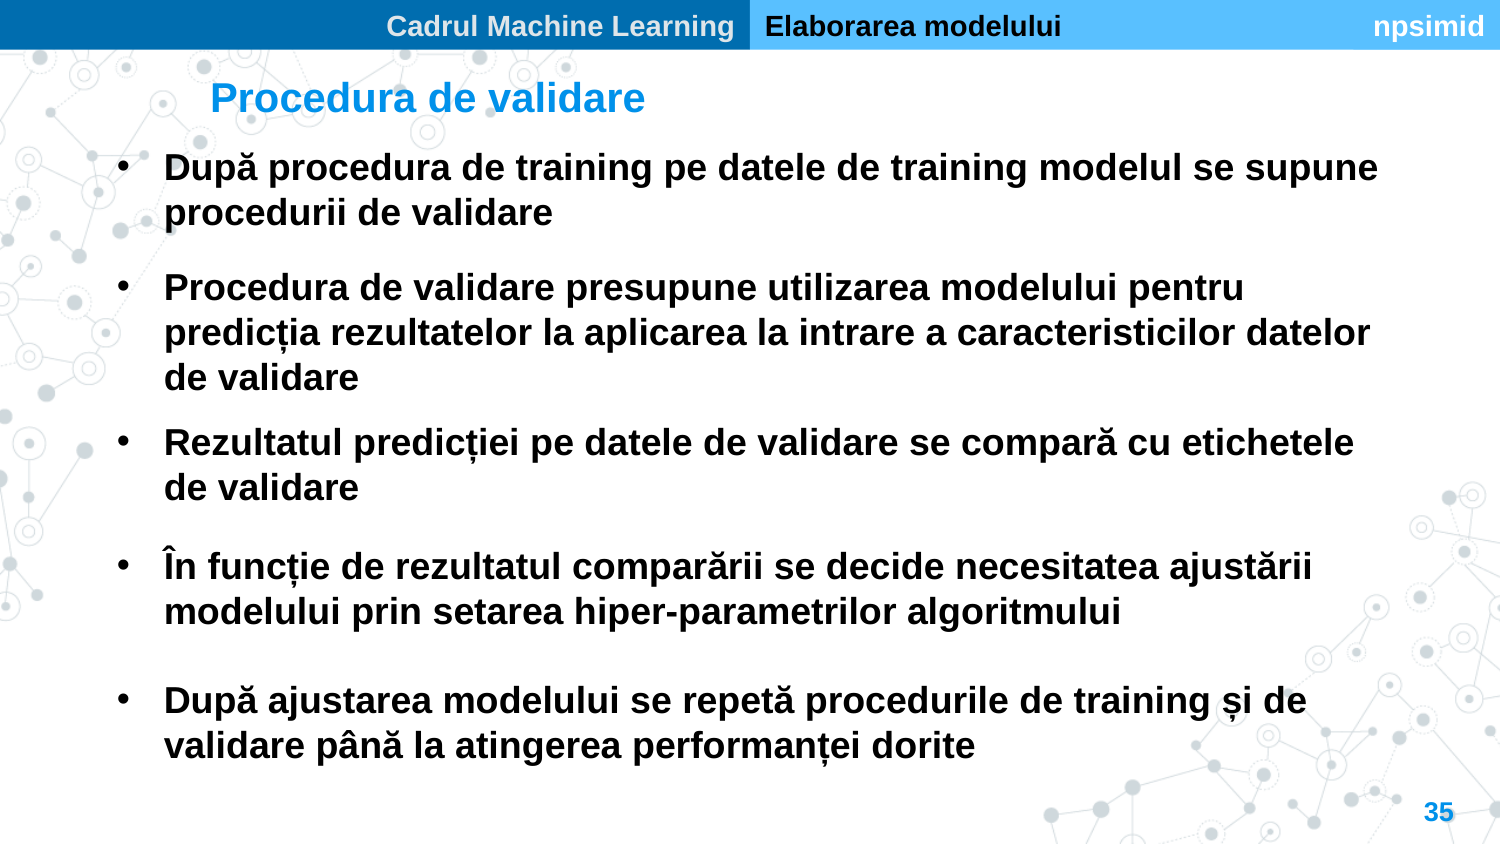

Cadrul Machine Learning
Elaborarea modelului
npsimid
Procedura de validare
După procedura de training pe datele de training modelul se supune procedurii de validare
Procedura de validare presupune utilizarea modelului pentru predicția rezultatelor la aplicarea la intrare a caracteristicilor datelor de validare
Rezultatul predicției pe datele de validare se compară cu etichetele de validare
În funcție de rezultatul comparării se decide necesitatea ajustării modelului prin setarea hiper-parametrilor algoritmului
După ajustarea modelului se repetă procedurile de training și de validare până la atingerea performanței dorite
35